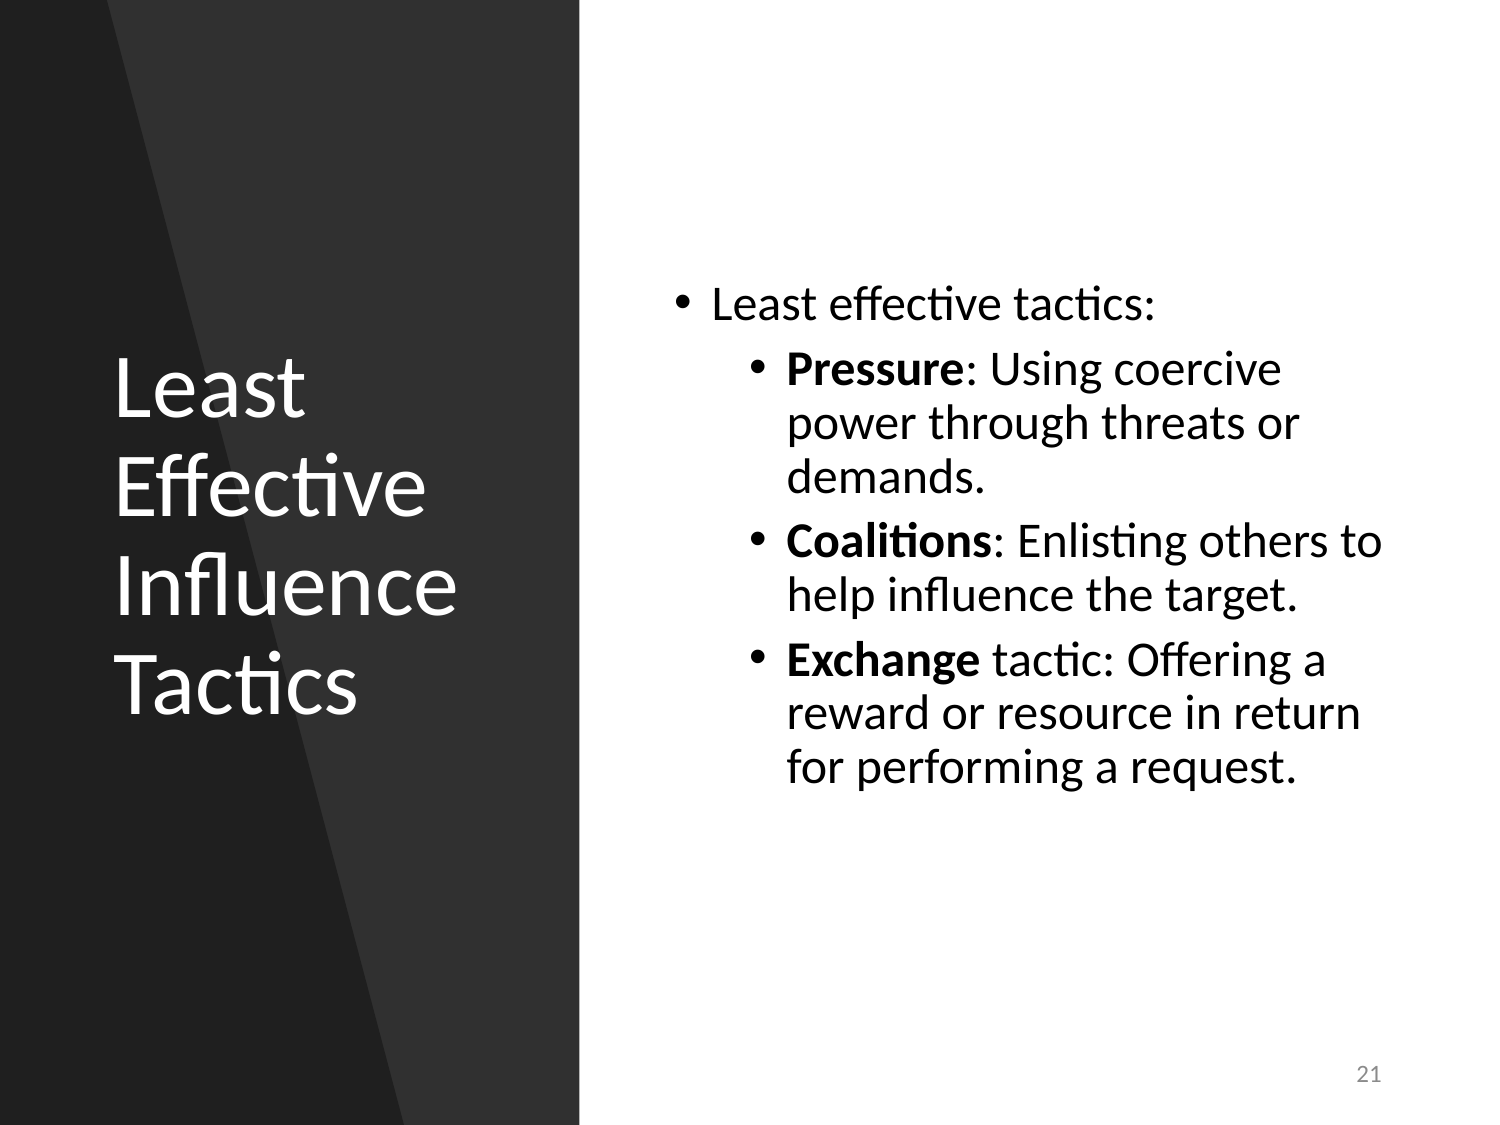

# Least Effective Influence Tactics
Least effective tactics:
Pressure: Using coercive power through threats or demands.
Coalitions: Enlisting others to help influence the target.
Exchange tactic: Offering a reward or resource in return for performing a request.
21